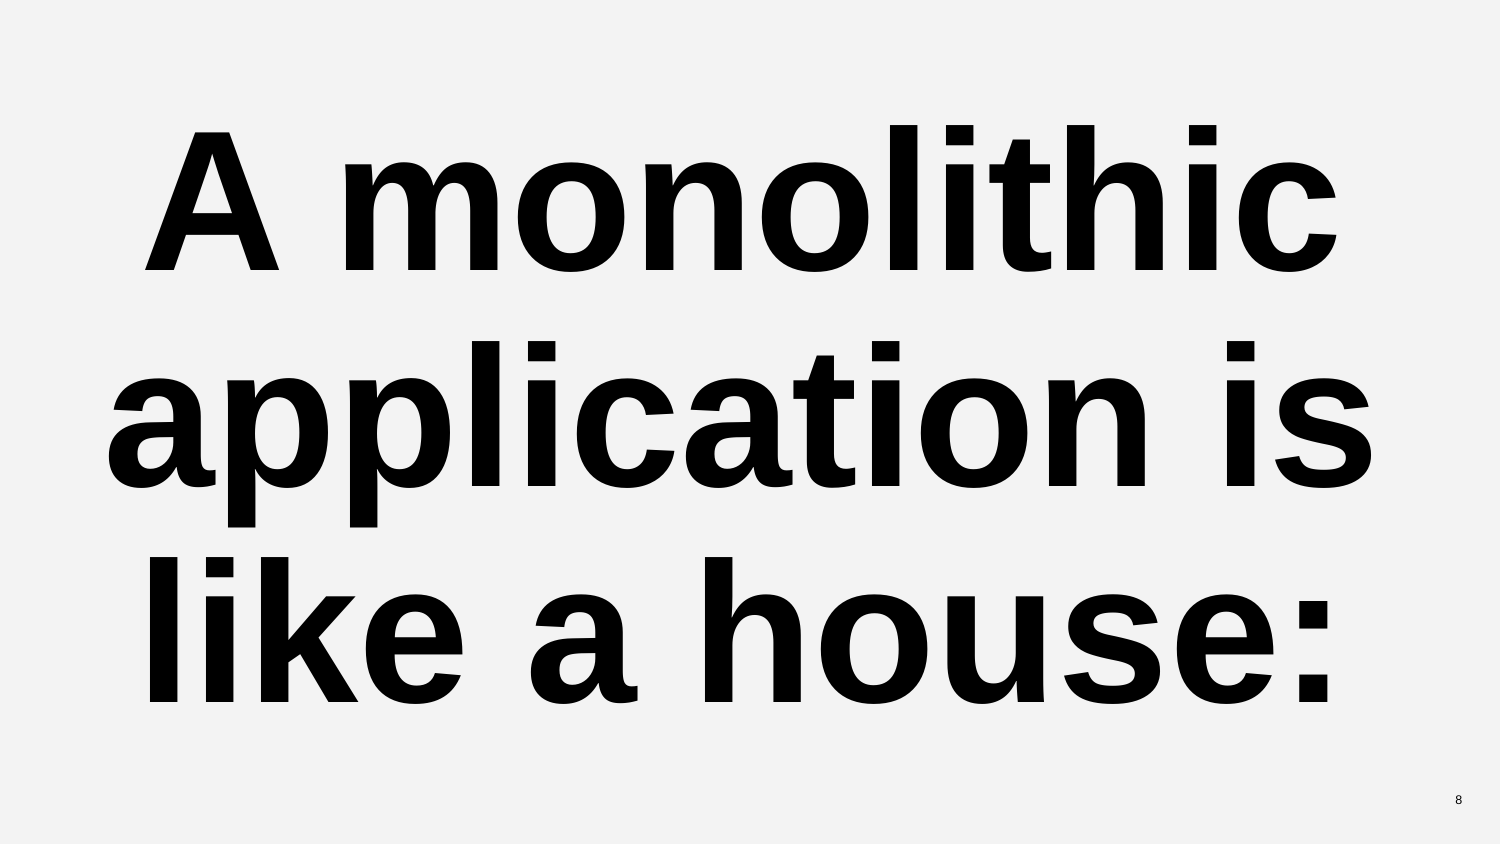

# A monolithic application is like a house:
8